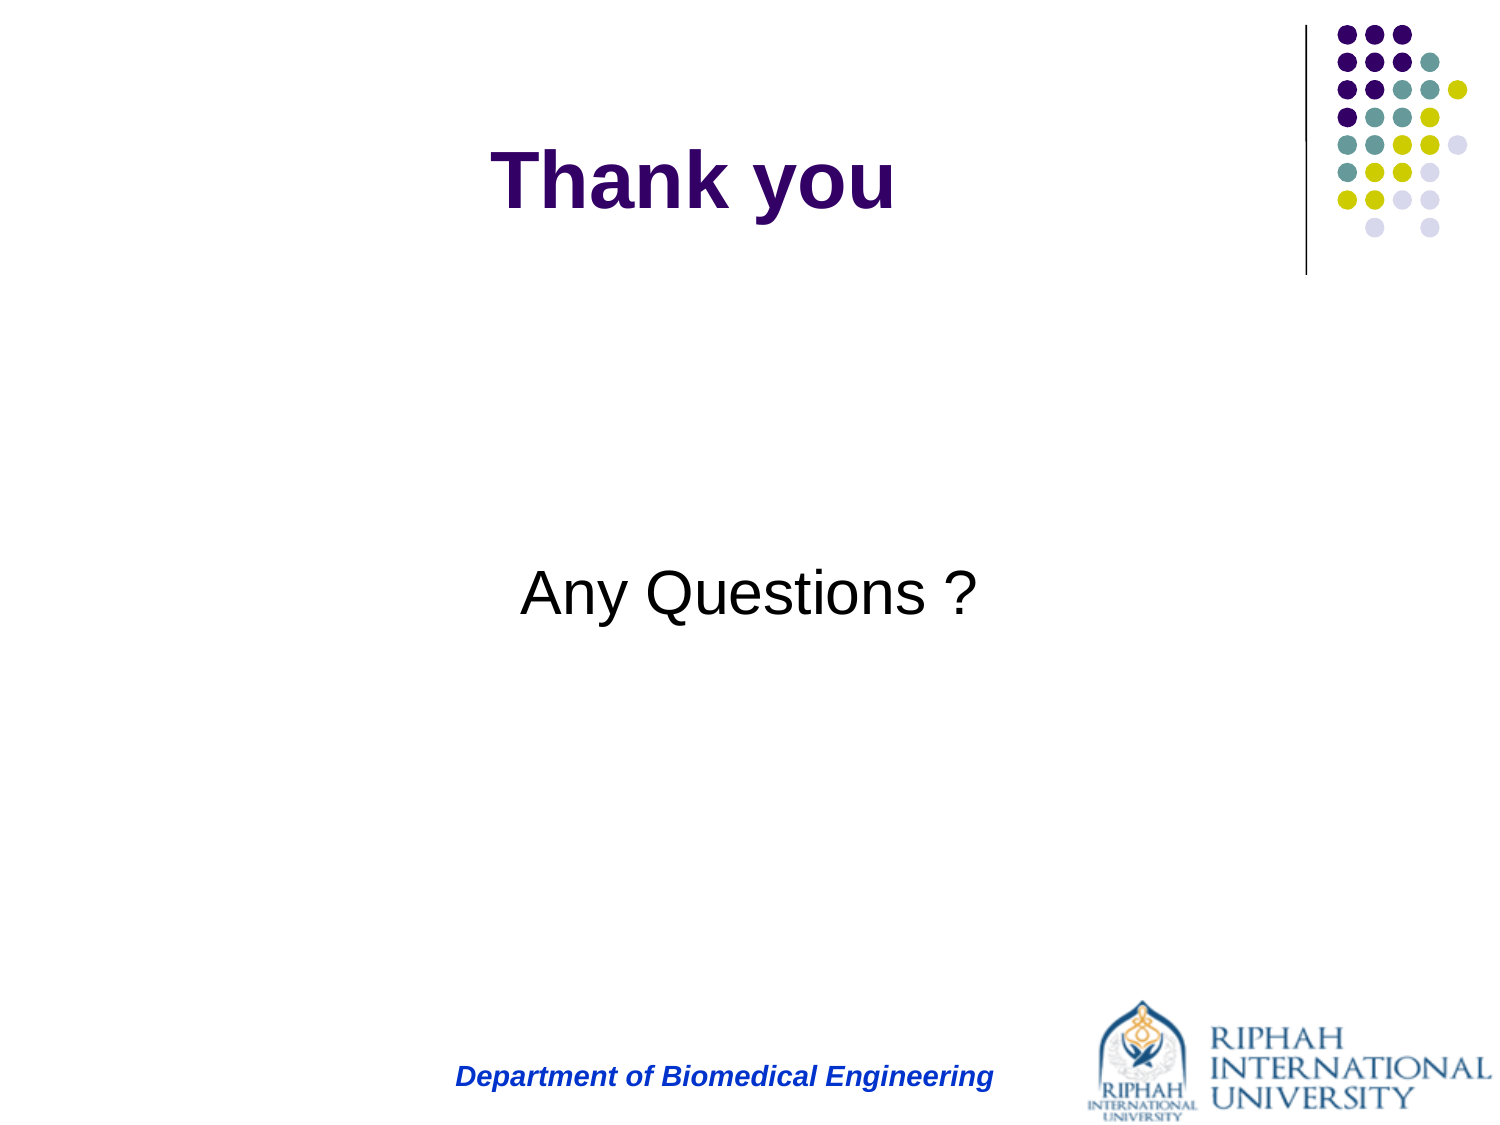

# Thank you

Any Questions ?
Department of Biomedical Engineering